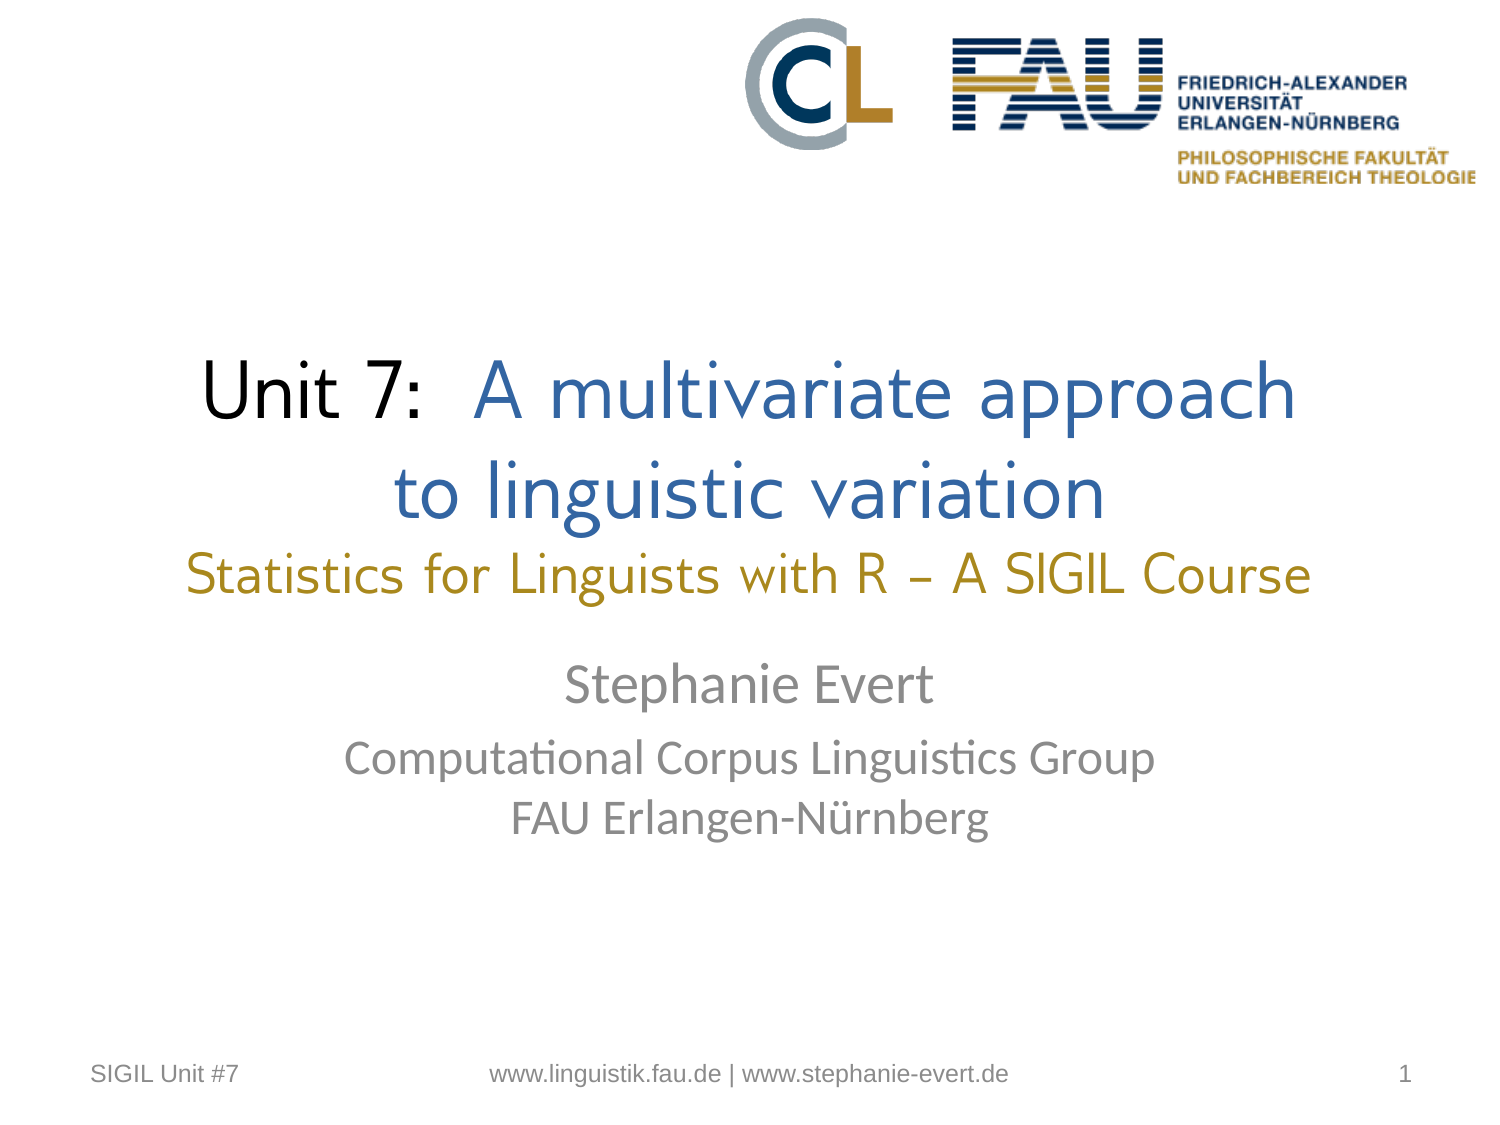

# Unit 7:  A multivariate approach to linguistic variation Statistics for Linguists with R – A SIGIL Course
Stephanie Evert
Computational Corpus Linguistics Group
FAU Erlangen-Nürnberg
SIGIL Unit #7
www.linguistik.fau.de | www.stephanie-evert.de
1